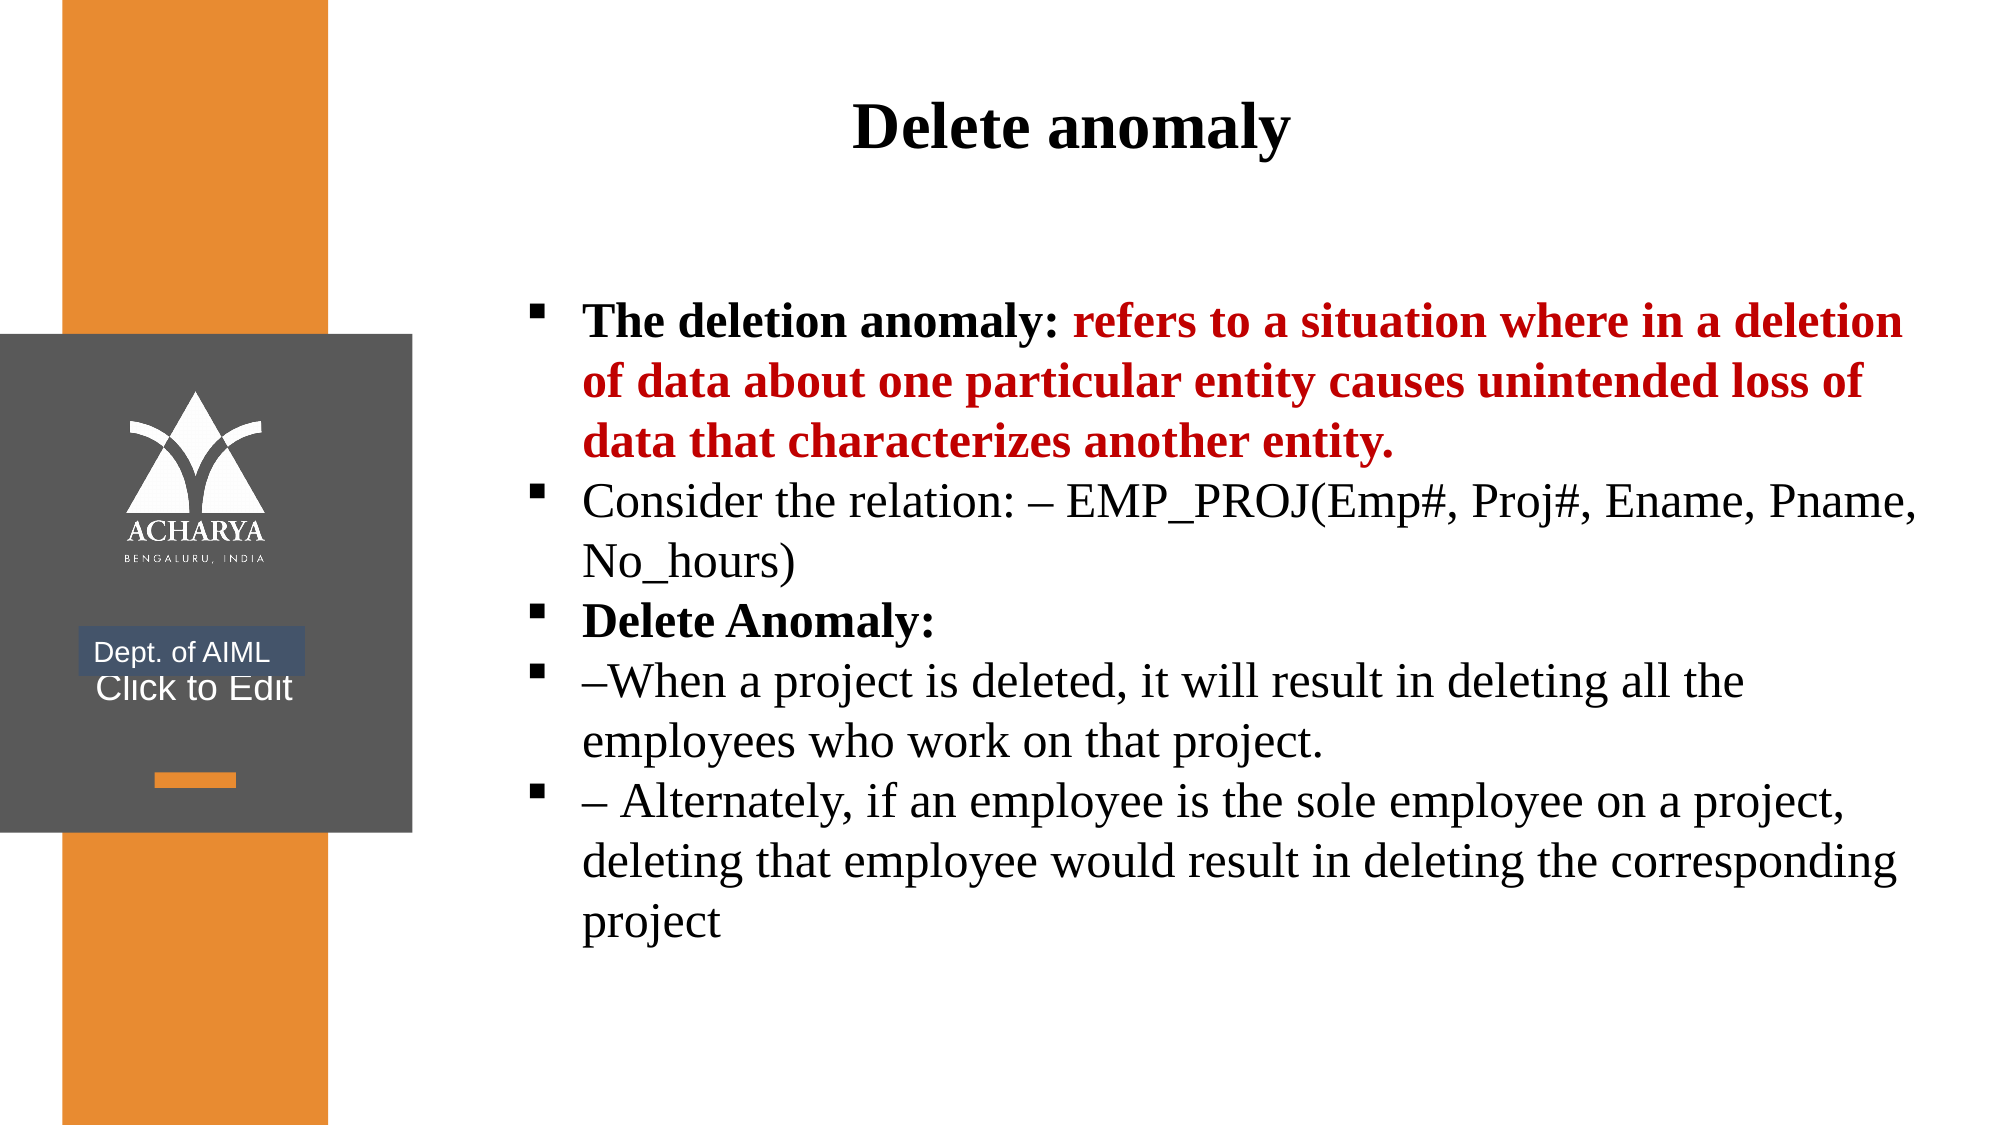

Delete anomaly
The deletion anomaly: refers to a situation where in a deletion of data about one particular entity causes unintended loss of data that characterizes another entity.
Consider the relation: – EMP_PROJ(Emp#, Proj#, Ename, Pname, No_hours)
Delete Anomaly:
–When a project is deleted, it will result in deleting all the employees who work on that project.
– Alternately, if an employee is the sole employee on a project, deleting that employee would result in deleting the corresponding project
Dept. of AIML